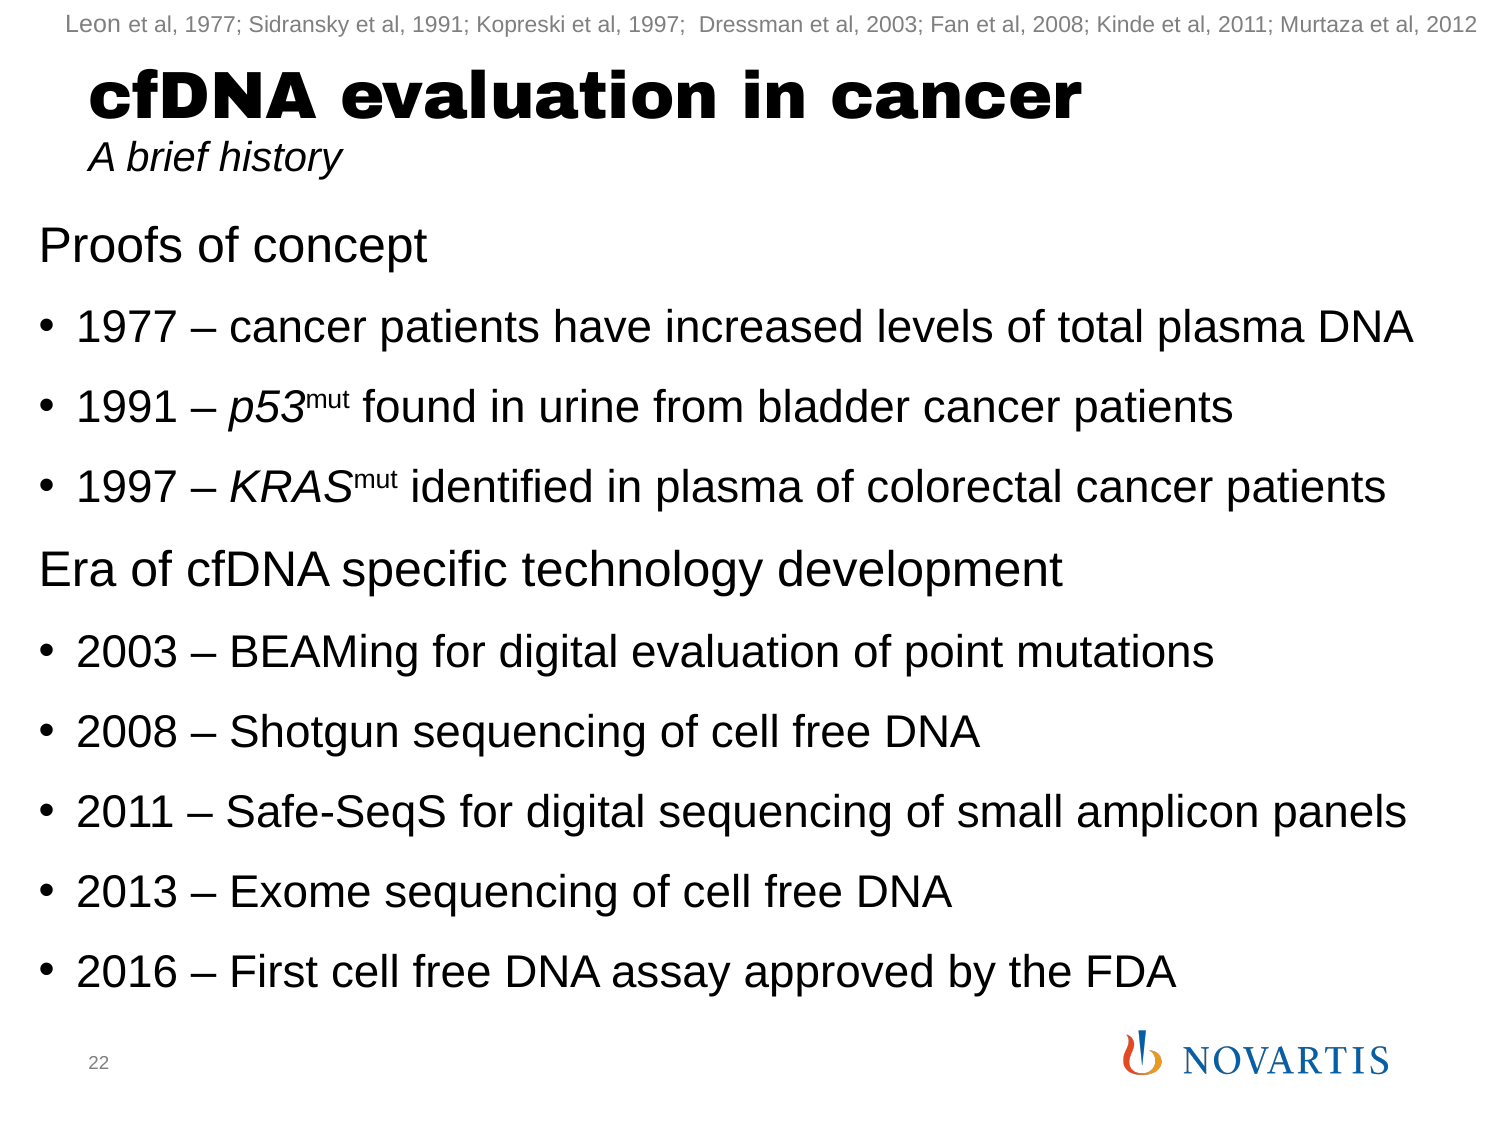

Leon et al, 1977; Sidransky et al, 1991; Kopreski et al, 1997;  Dressman et al, 2003; Fan et al, 2008; Kinde et al, 2011; Murtaza et al, 2012
# cfDNA evaluation in cancer
A brief history
Proofs of concept
1977 – cancer patients have increased levels of total plasma DNA
1991 – p53mut found in urine from bladder cancer patients
1997 – KRASmut identified in plasma of colorectal cancer patients
Era of cfDNA specific technology development
2003 – BEAMing for digital evaluation of point mutations
2008 – Shotgun sequencing of cell free DNA
2011 – Safe-SeqS for digital sequencing of small amplicon panels
2013 – Exome sequencing of cell free DNA
2016 – First cell free DNA assay approved by the FDA
22